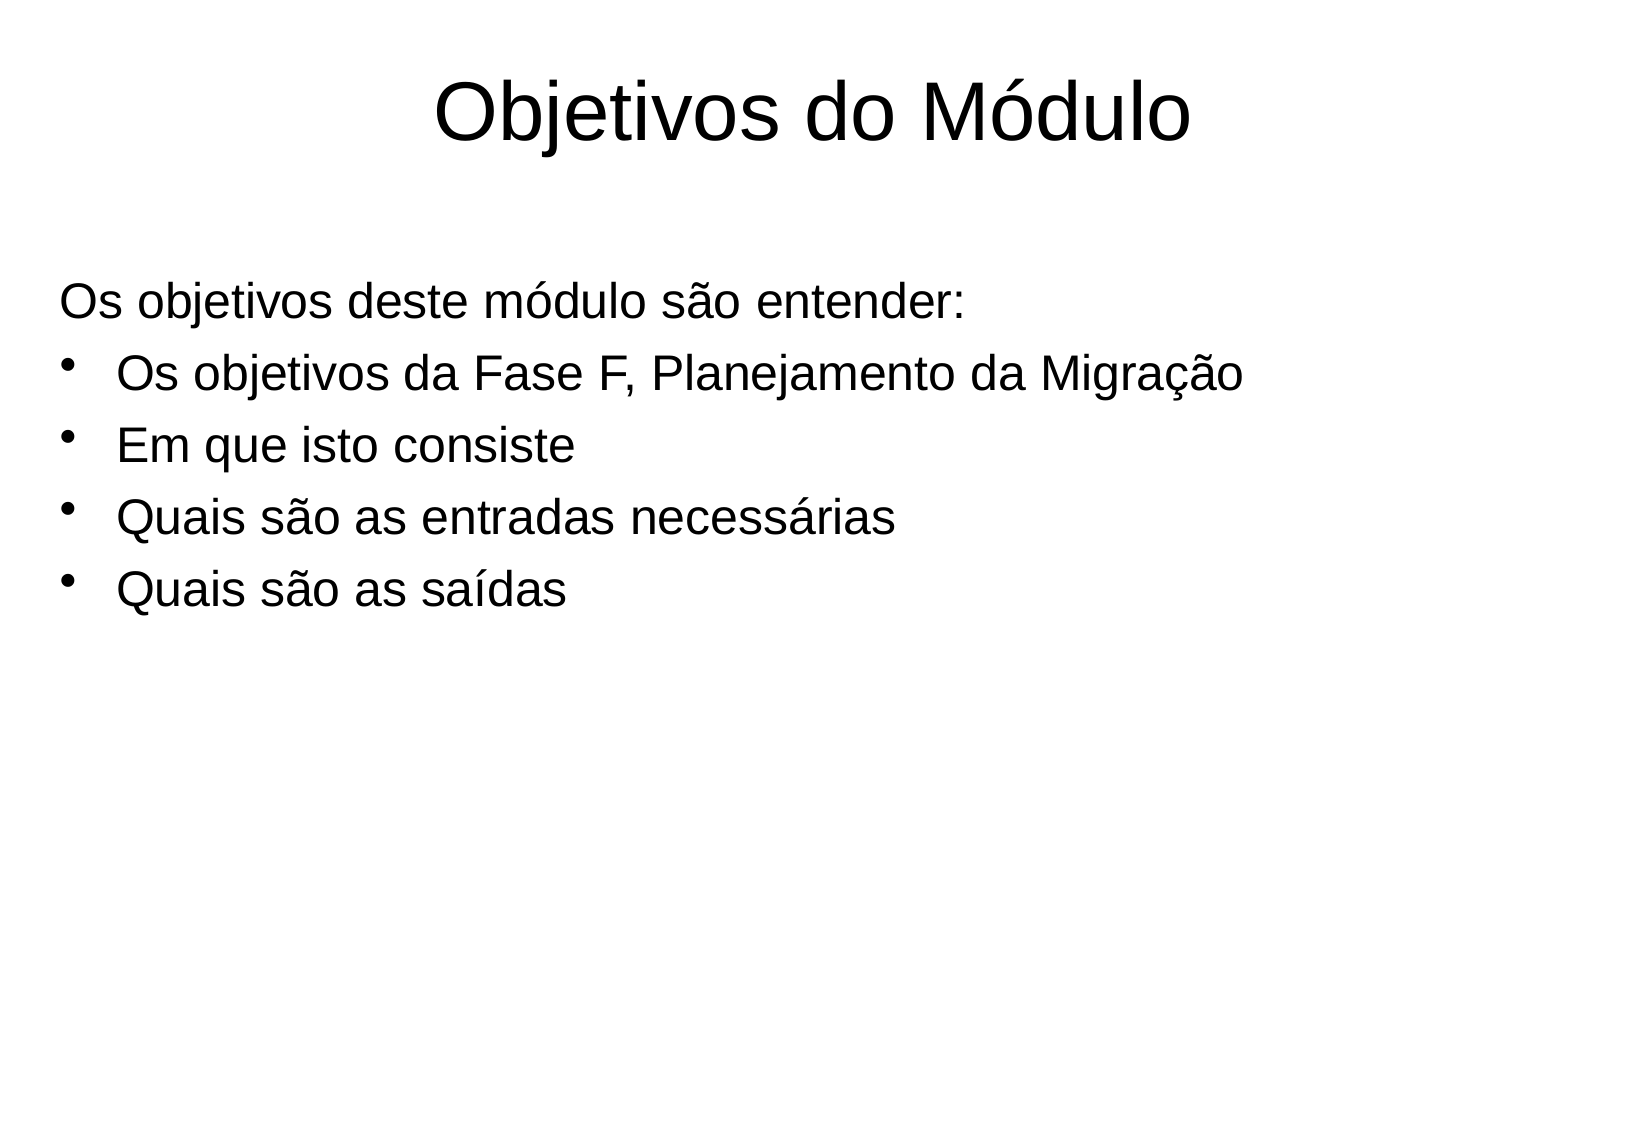

# Objetivos do Módulo
Os objetivos deste módulo são entender:
Os objetivos da Fase F, Planejamento da Migração
Em que isto consiste
Quais são as entradas necessárias
Quais são as saídas